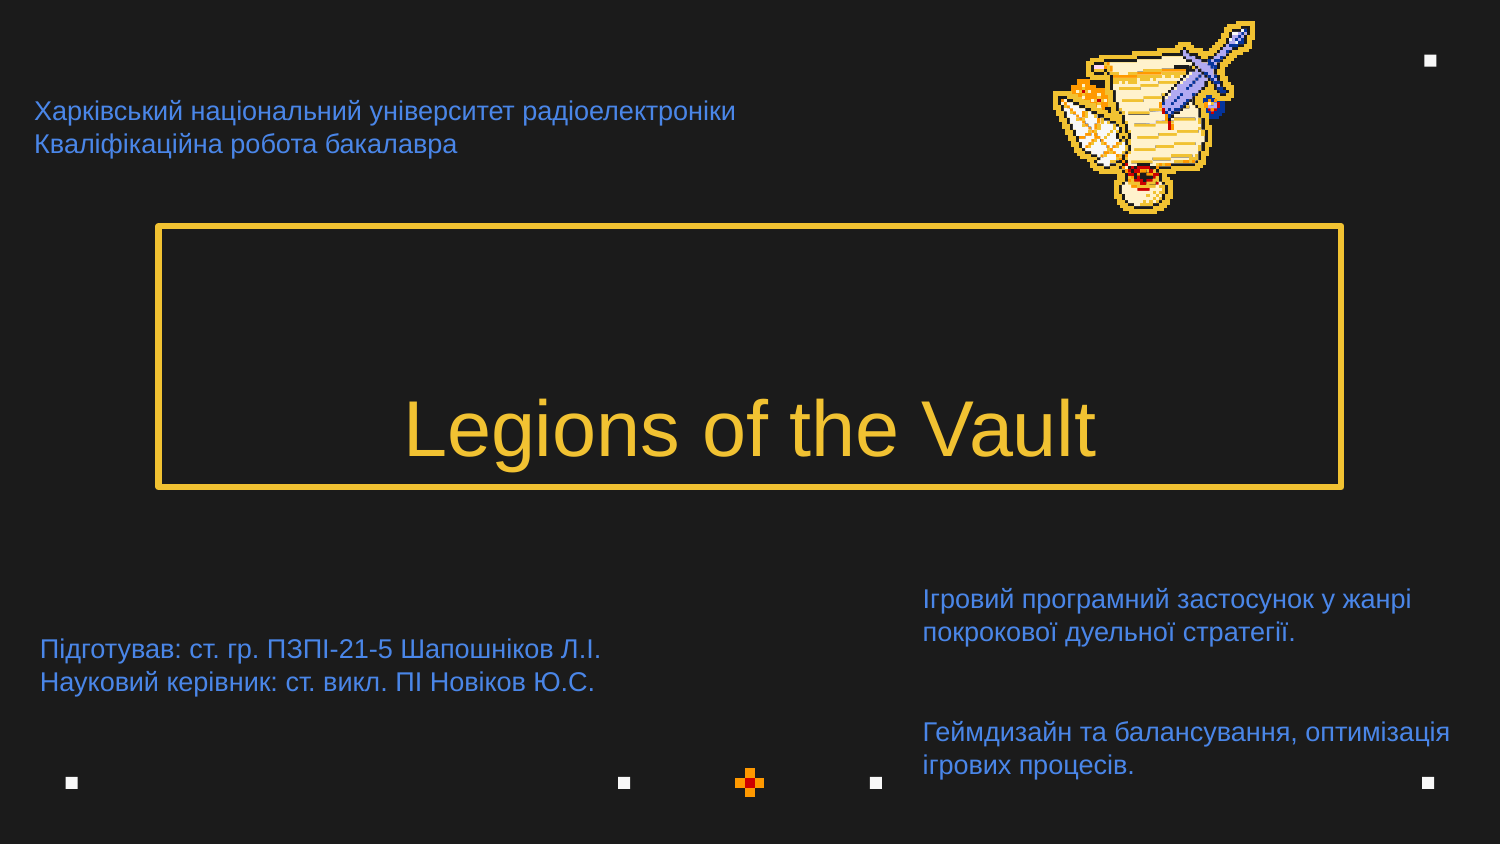

Харківський національний університет радіоелектроніки
Кваліфікаційна робота бакалавра

# Legions of the Vault
Ігровий програмний застосунок у жанрі покрокової дуельної стратегії.
Підготував: ст. гр. ПЗПІ-21-5 Шапошніков Л.І.
Науковий керівник: ст. викл. ПІ Новіков Ю.С.
Геймдизайн та балансування, оптимізація ігрових процесів.